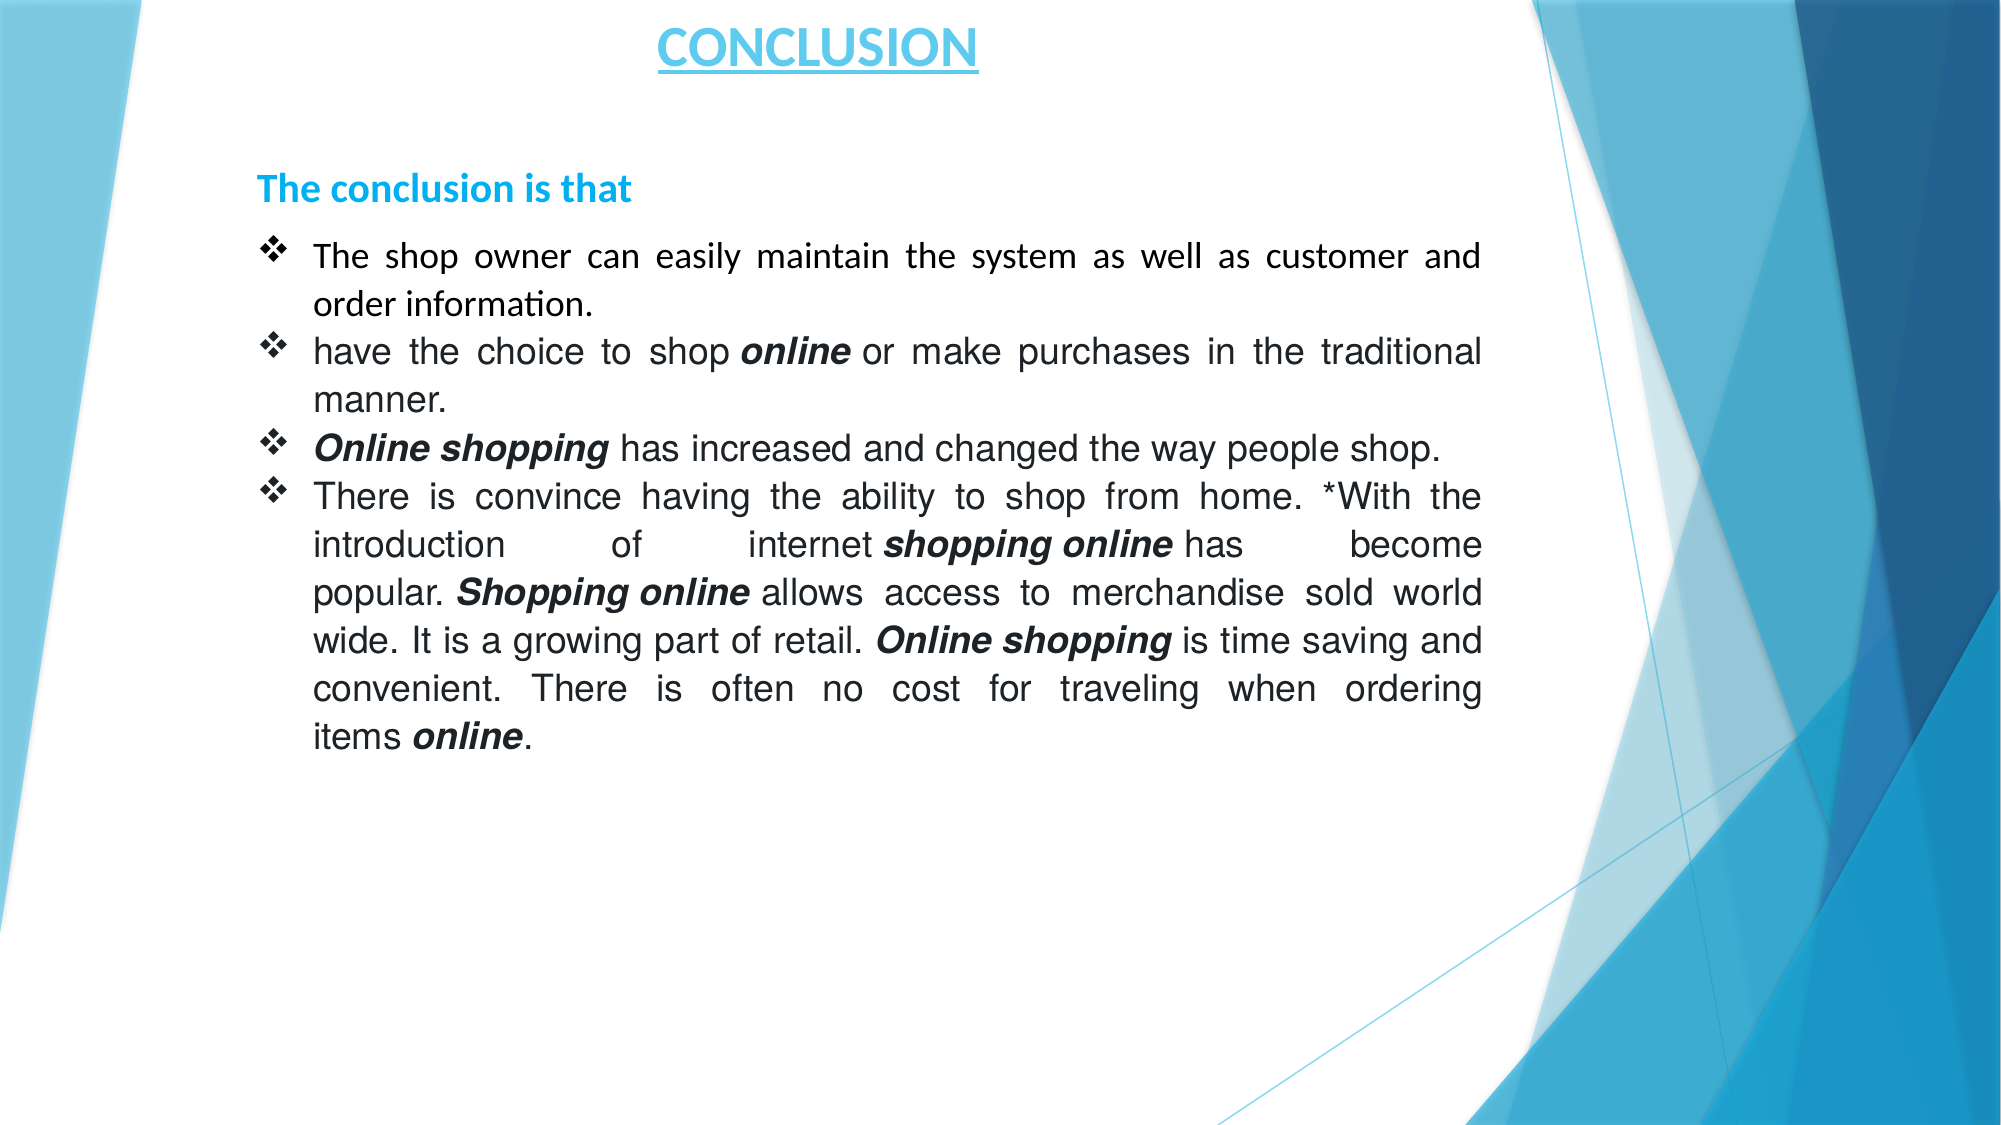

# CONCLUSION

The conclusion is that
The shop owner can easily maintain the system as well as customer and order information.
have the choice to shop online or make purchases in the traditional manner.
Online shopping has increased and changed the way people shop.
There is convince having the ability to shop from home. *With the introduction of internet shopping online has become popular. Shopping online allows access to merchandise sold world wide. It is a growing part of retail. Online shopping is time saving and convenient. There is often no cost for traveling when ordering items online.